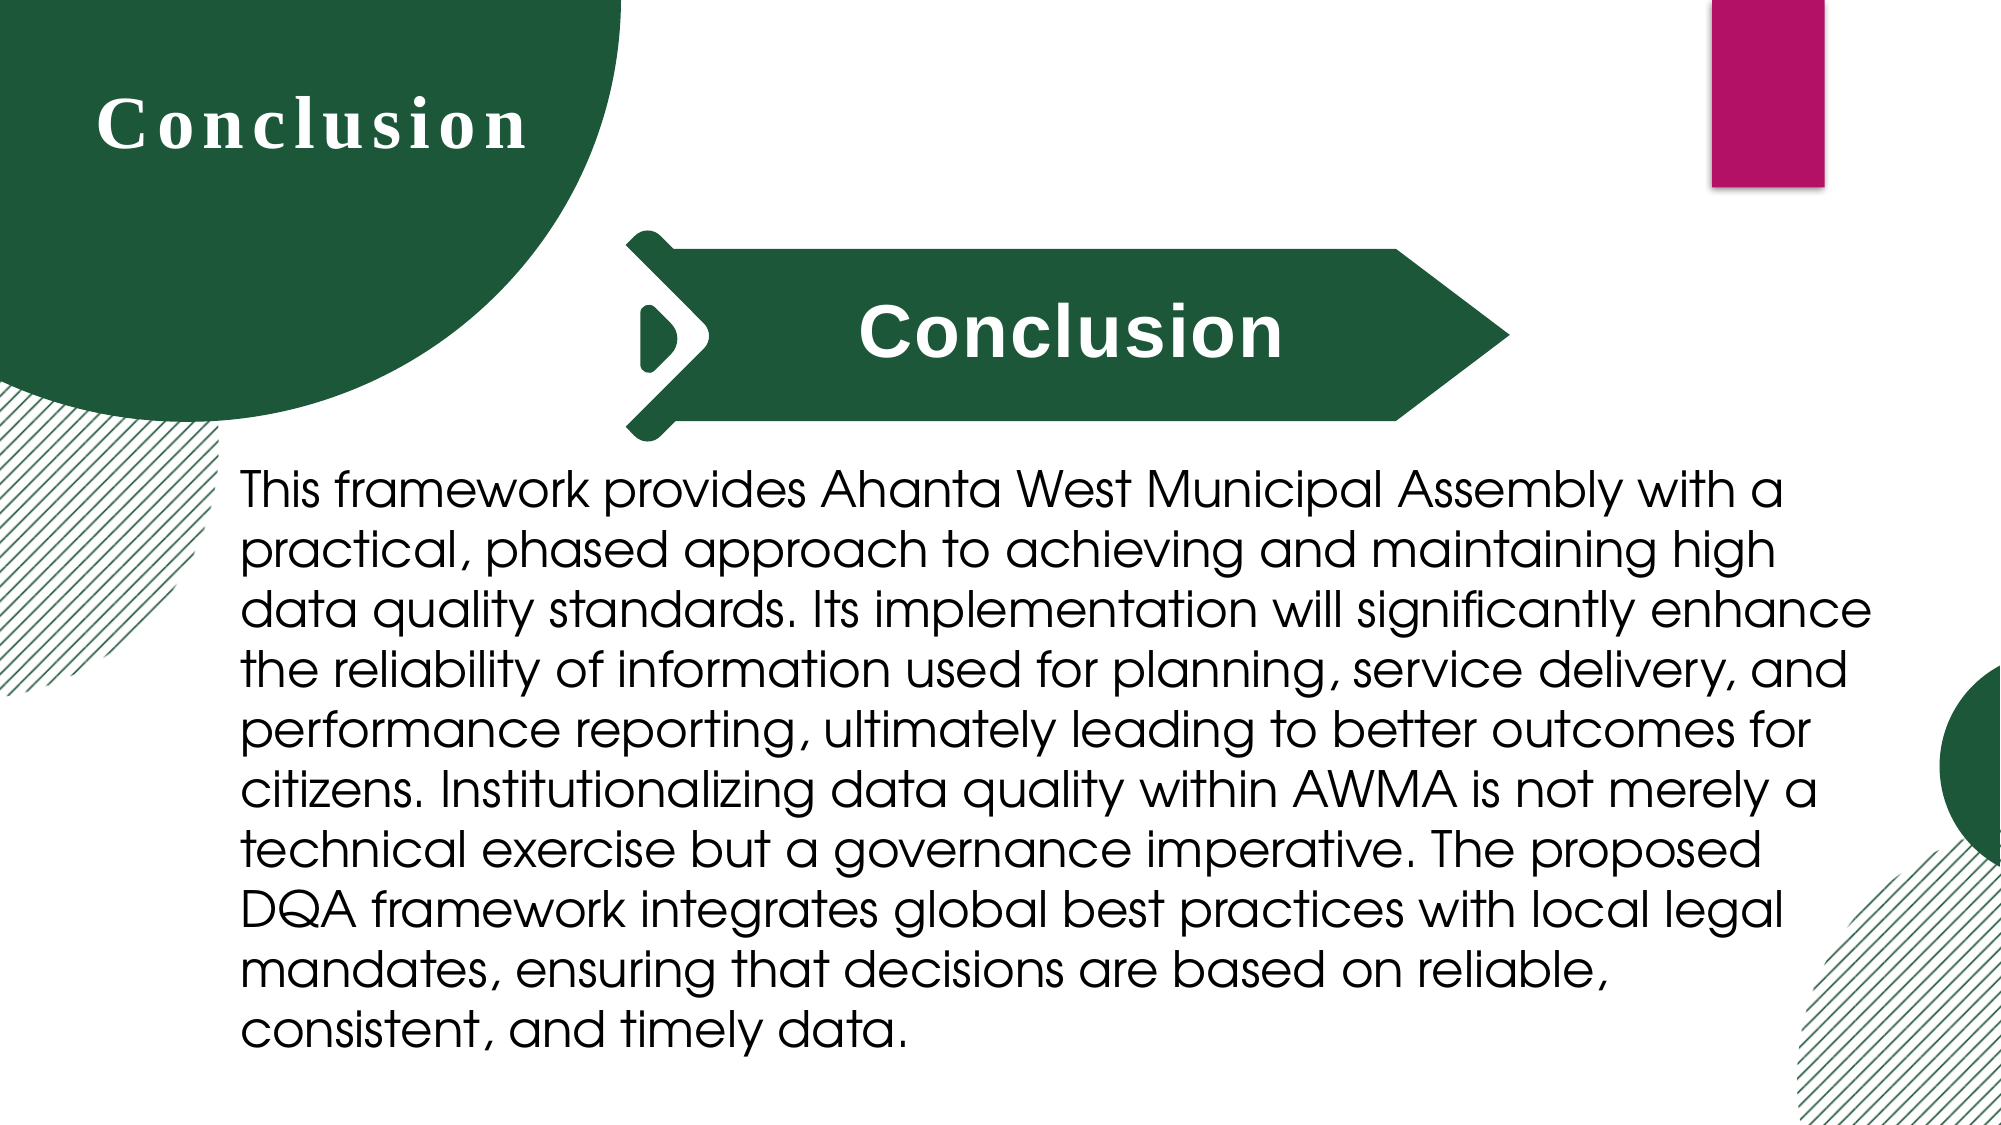

Conclusion

Conclusion

This framework provides Ahanta West Municipal Assembly with a practical, phased approach to achieving and maintaining high data quality standards. Its implementation will significantly enhance the reliability of information used for planning, service delivery, and performance reporting, ultimately leading to better outcomes for citizens. Institutionalizing data quality within AWMA is not merely a technical exercise but a governance imperative. The proposed DQA framework integrates global best practices with local legal mandates, ensuring that decisions are based on reliable, consistent, and timely data.